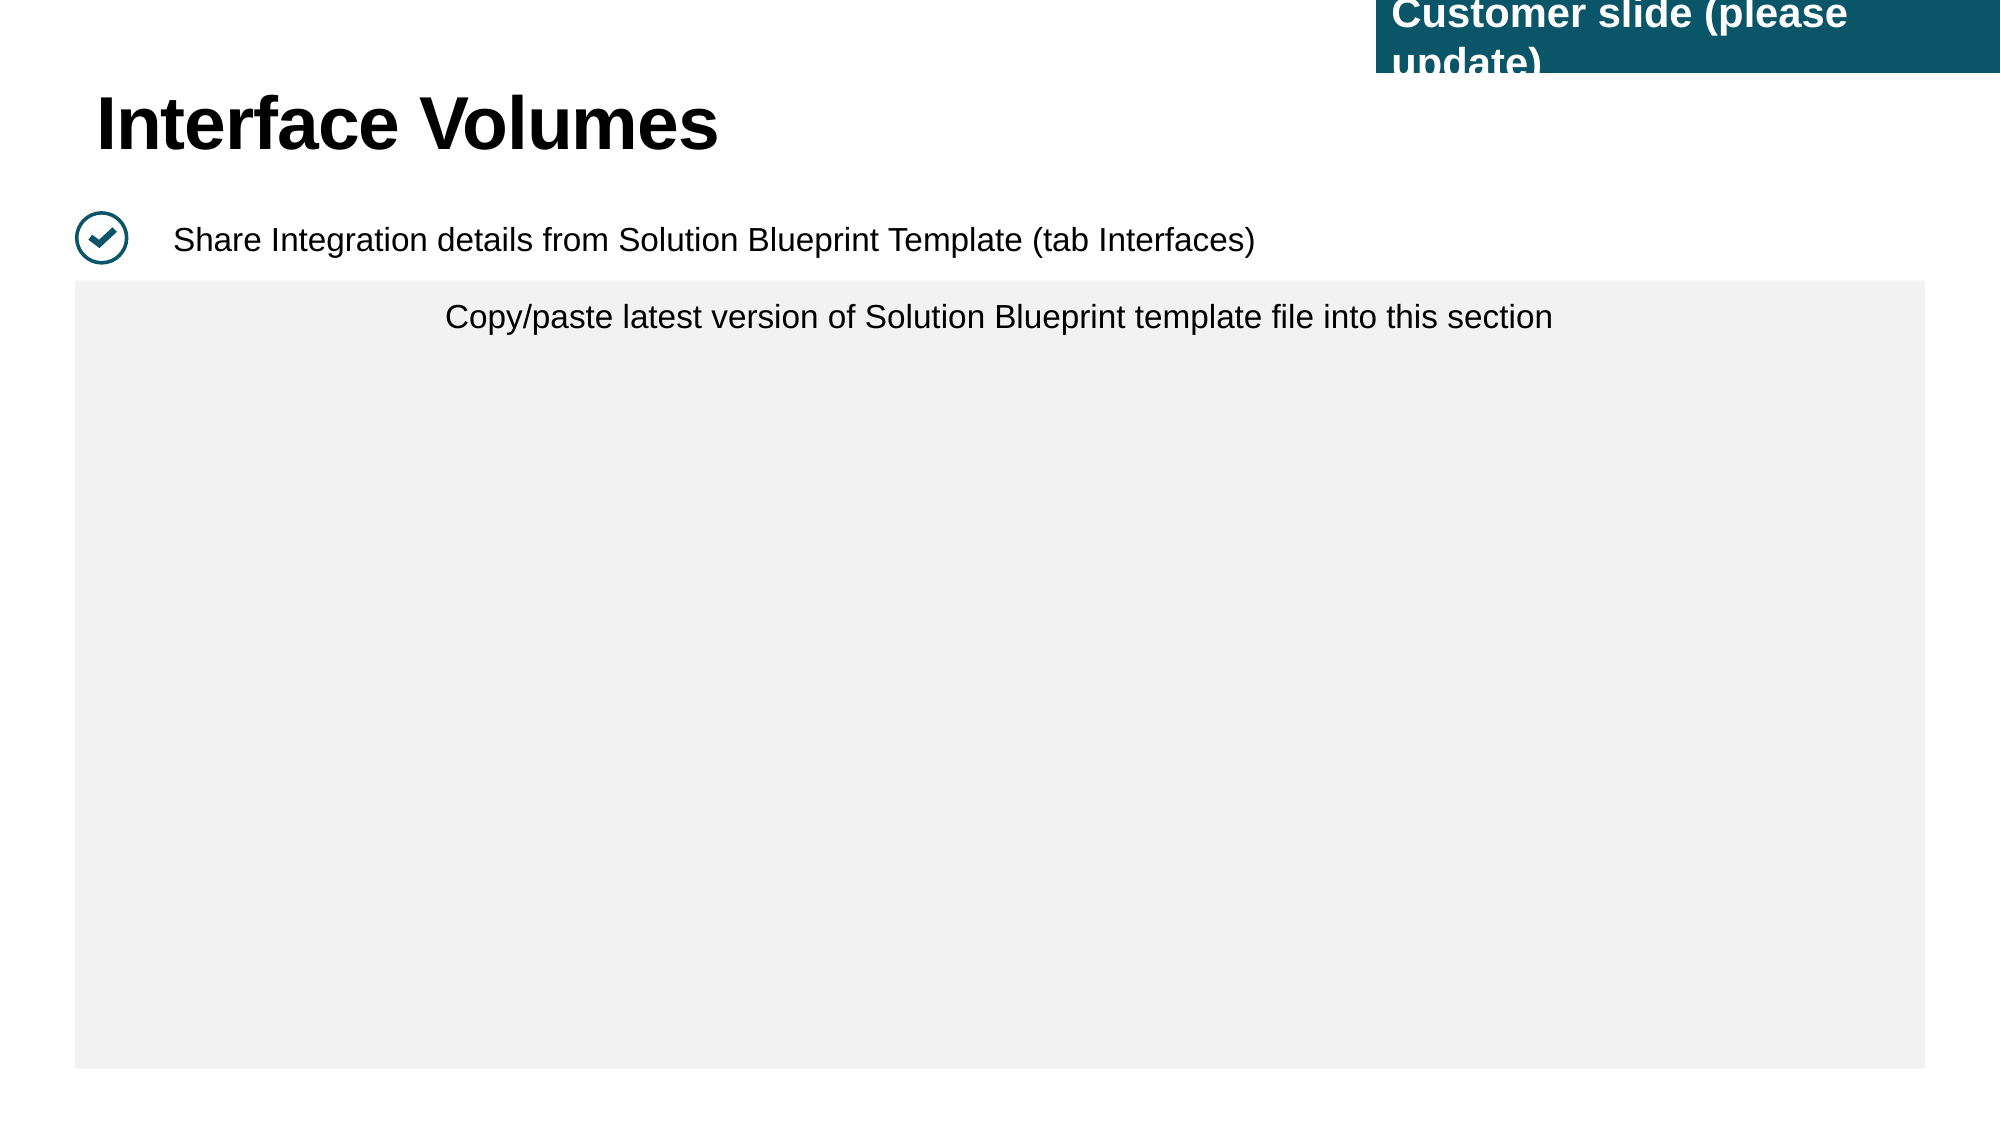

Customer slide (please update)
# Interface Volumes
Share Integration details from Solution Blueprint Template (tab Interfaces)

Copy/paste latest version of Solution Blueprint template file into this section